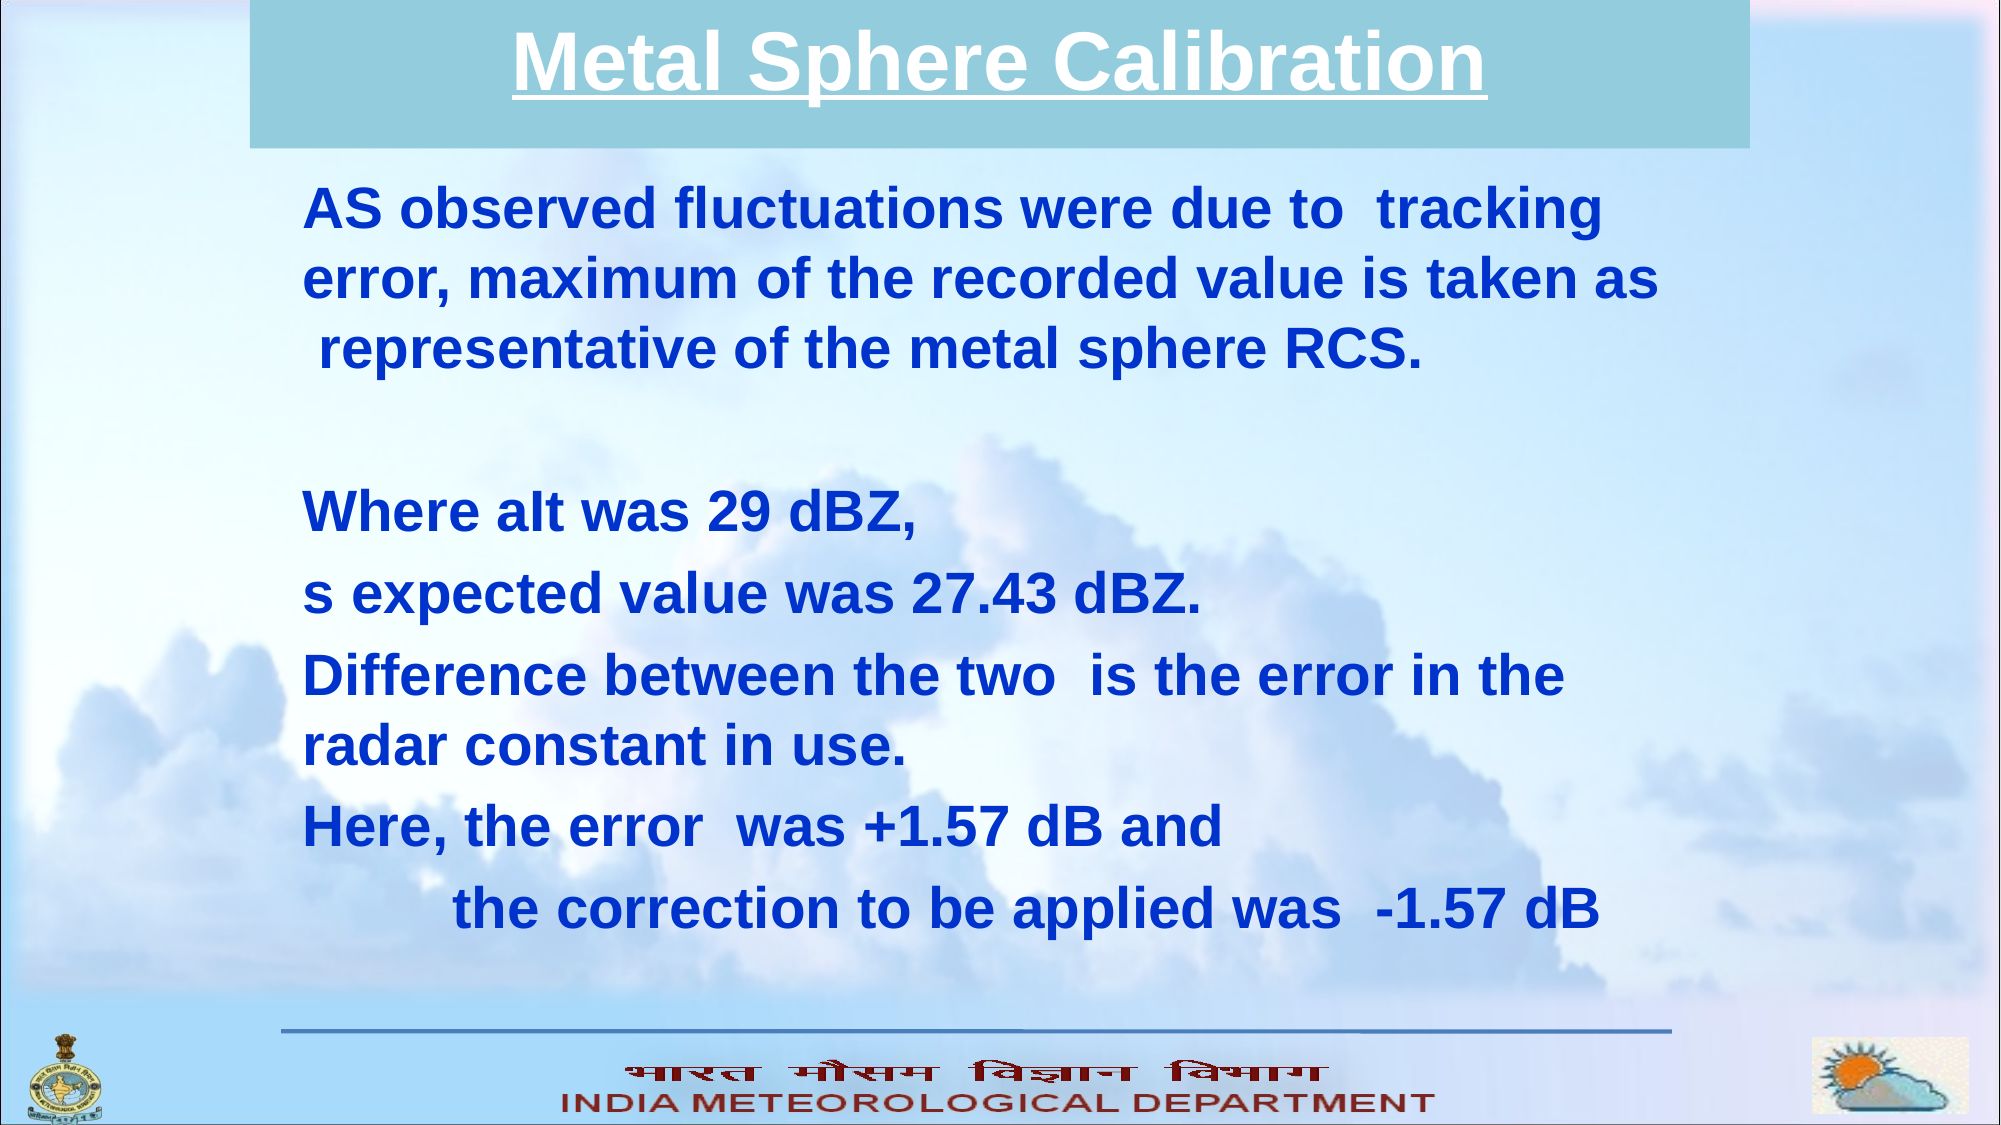

# Metal Sphere Calibration
AS observed fluctuations were due to  tracking error, maximum of the recorded value is taken as  representative of the metal sphere RCS.

Where aIt was 29 dBZ,
s expected value was 27.43 dBZ.
Difference between the two  is the error in the radar constant in use.
Here, the error  was +1.57 dB and
	the correction to be applied was  -1.57 dB